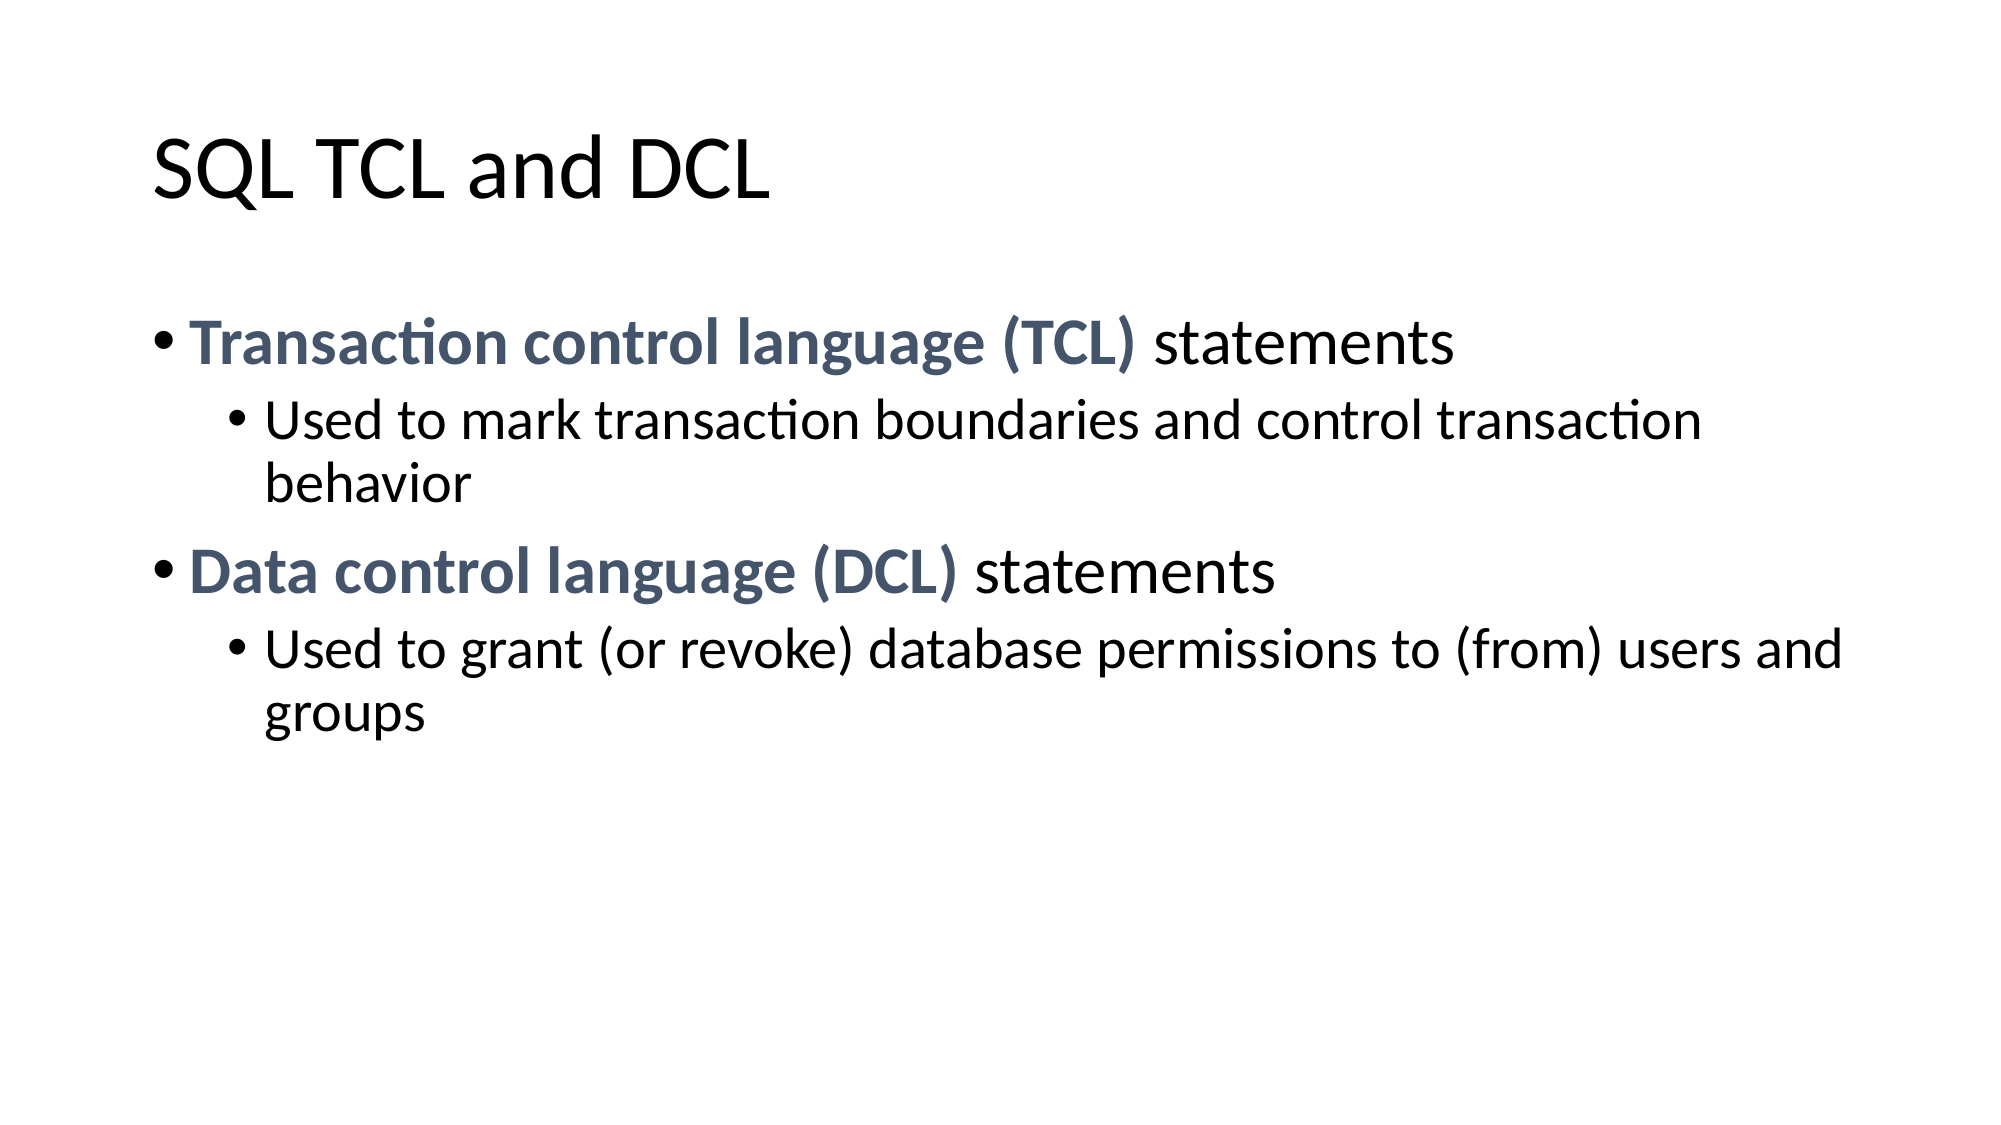

# SQL TCL and DCL
Transaction control language (TCL) statements
Used to mark transaction boundaries and control transaction behavior
Data control language (DCL) statements
Used to grant (or revoke) database permissions to (from) users and groups